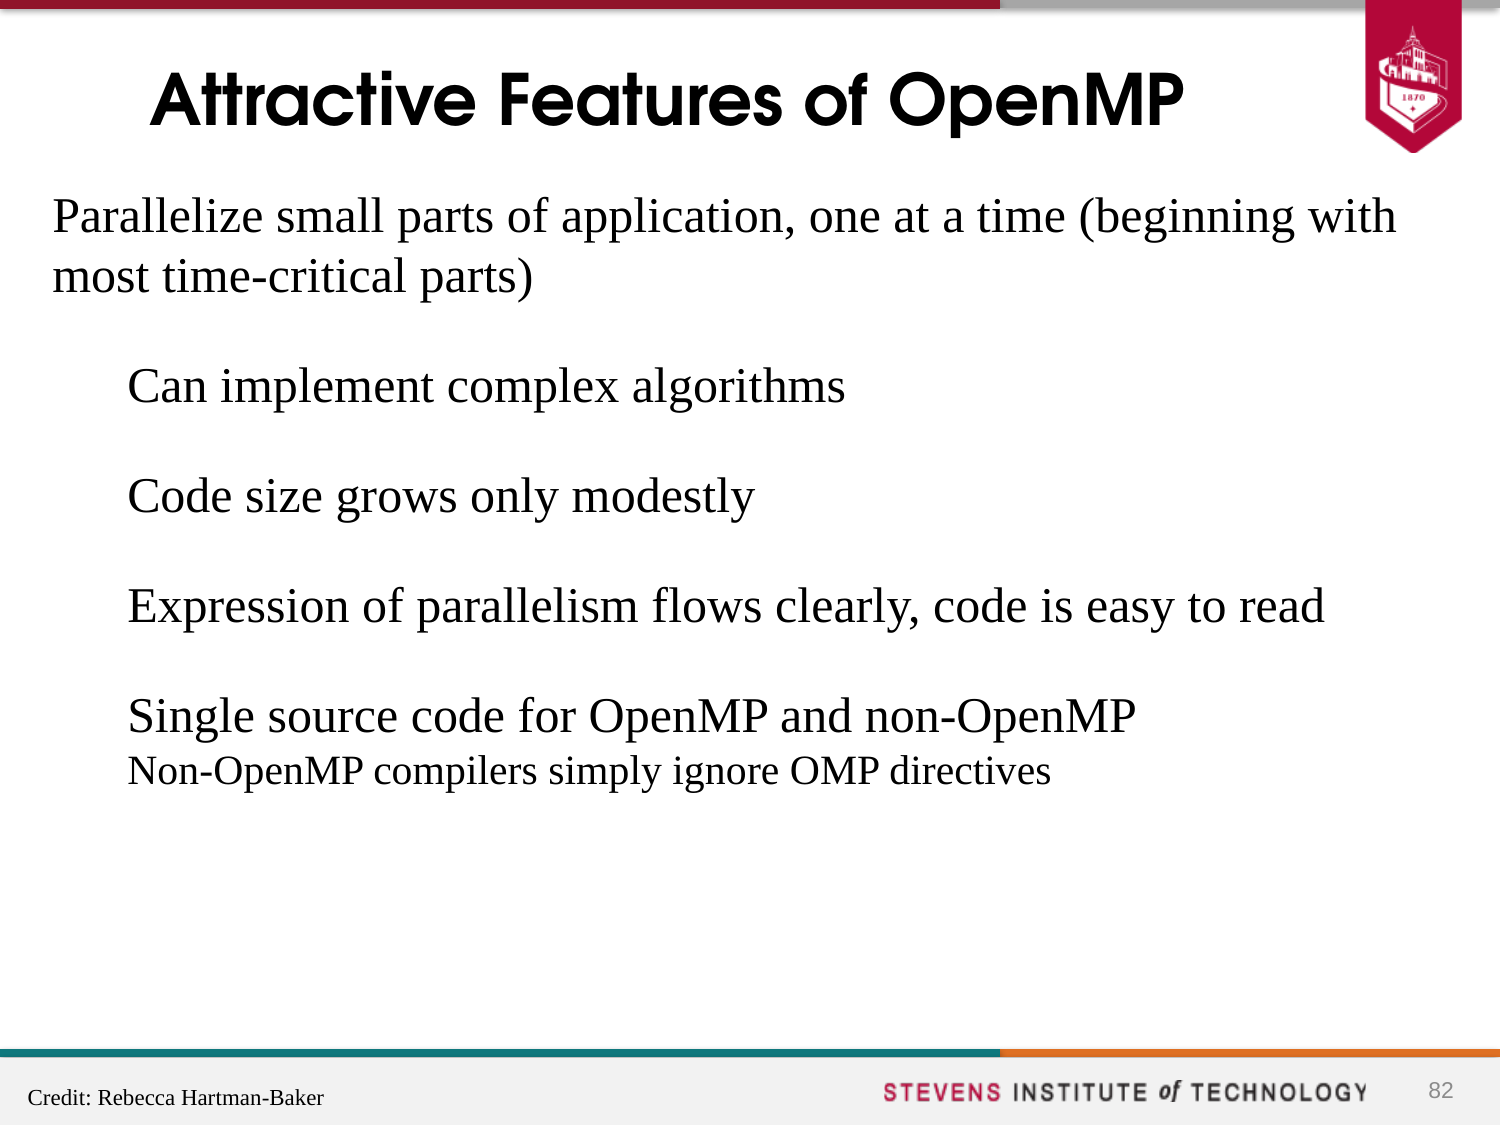

# Attractive Features of OpenMP
Parallelize small parts of application, one at a time (beginning with most time-critical parts)

Can implement complex algorithms

Code size grows only modestly

Expression of parallelism flows clearly, code is easy to read

Single source code for OpenMP and non-OpenMP
Non-OpenMP compilers simply ignore OMP directives
82
Credit: Rebecca Hartman-Baker